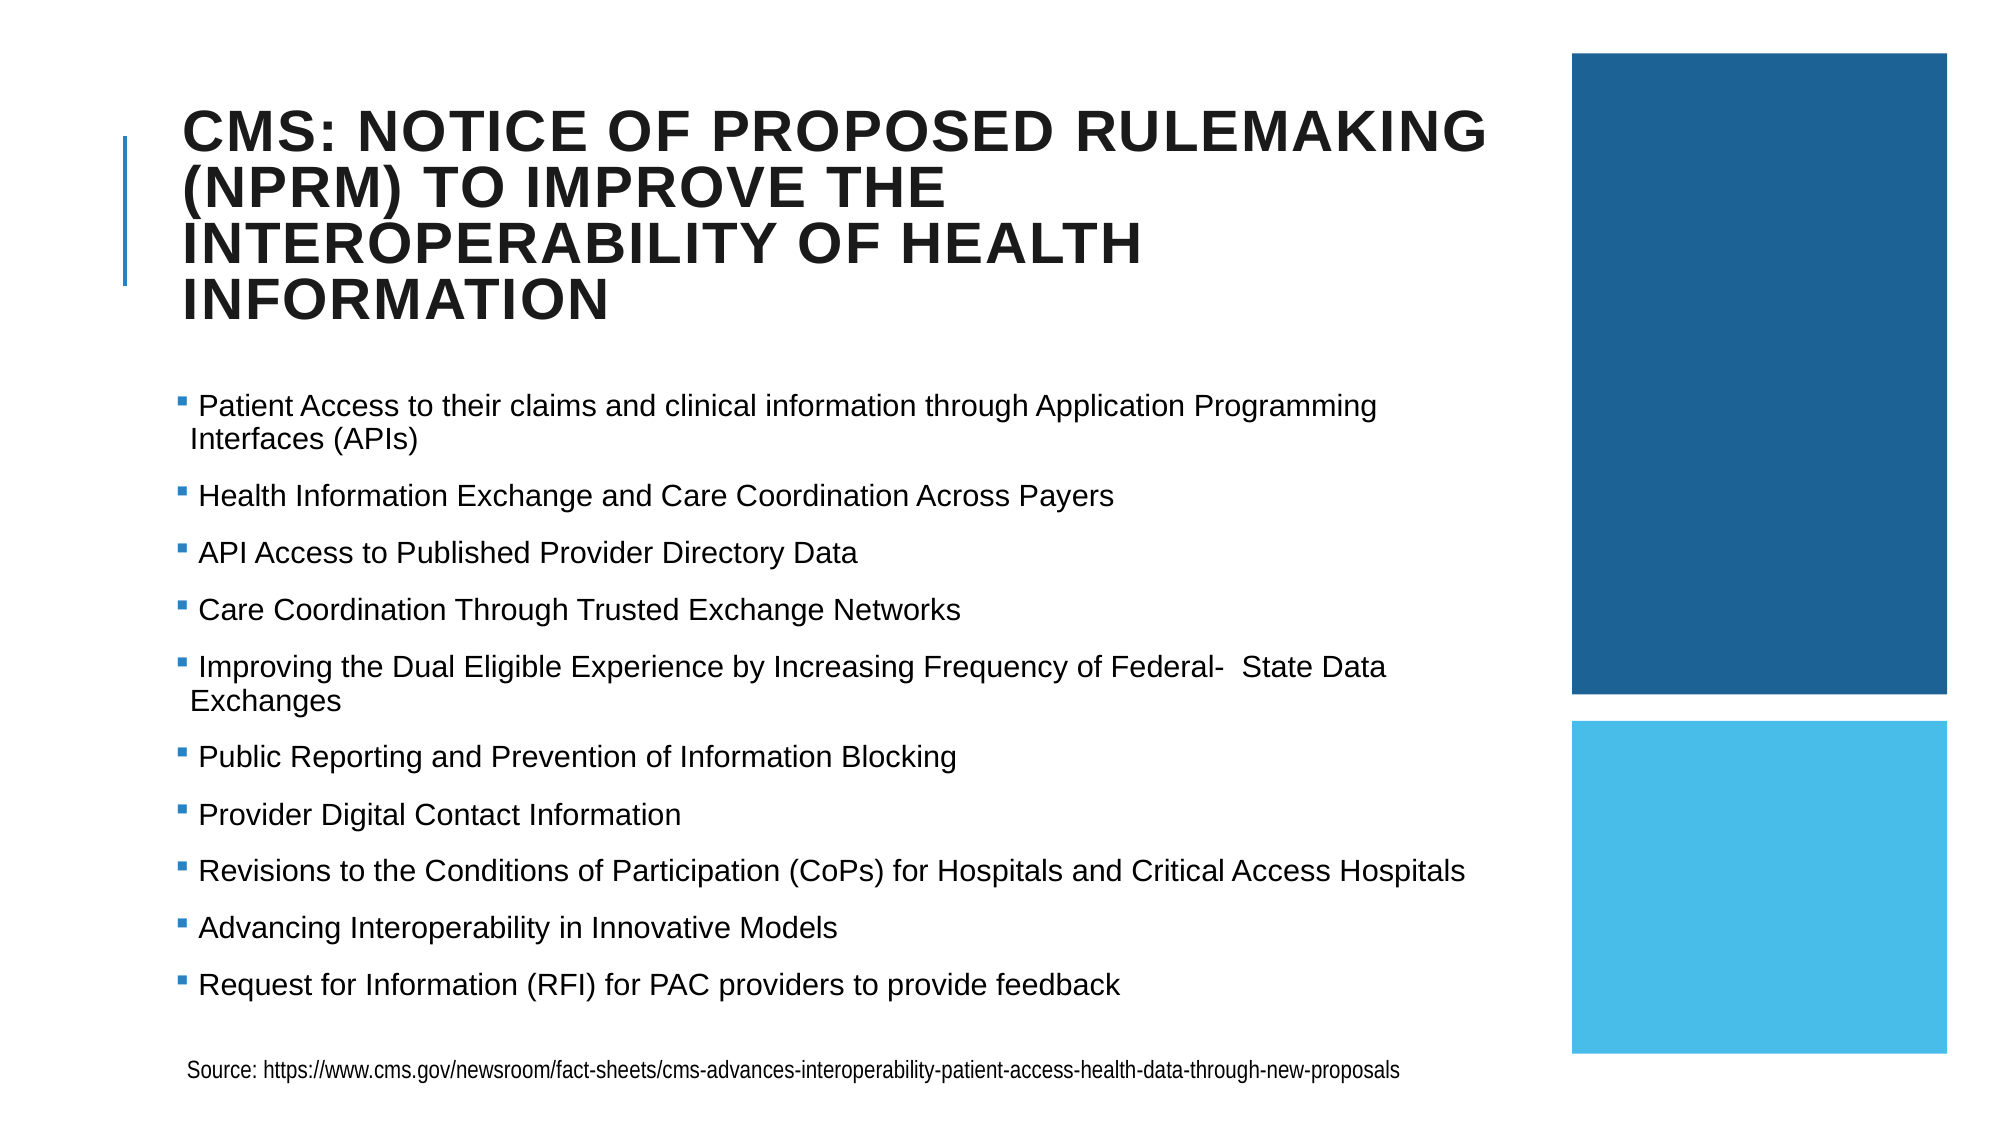

# CMS: Notice of Proposed Rulemaking (NPRM) to Improve the Interoperability of Health Information
 Patient Access to their claims and clinical information through Application Programming Interfaces (APIs)
 Health Information Exchange and Care Coordination Across Payers
 API Access to Published Provider Directory Data
 Care Coordination Through Trusted Exchange Networks
 Improving the Dual Eligible Experience by Increasing Frequency of Federal-  State Data Exchanges
 Public Reporting and Prevention of Information Blocking
 Provider Digital Contact Information
 Revisions to the Conditions of Participation (CoPs) for Hospitals and Critical Access Hospitals
 Advancing Interoperability in Innovative Models
 Request for Information (RFI) for PAC providers to provide feedback

Source: https://www.cms.gov/newsroom/fact-sheets/cms-advances-interoperability-patient-access-health-data-through-new-proposals